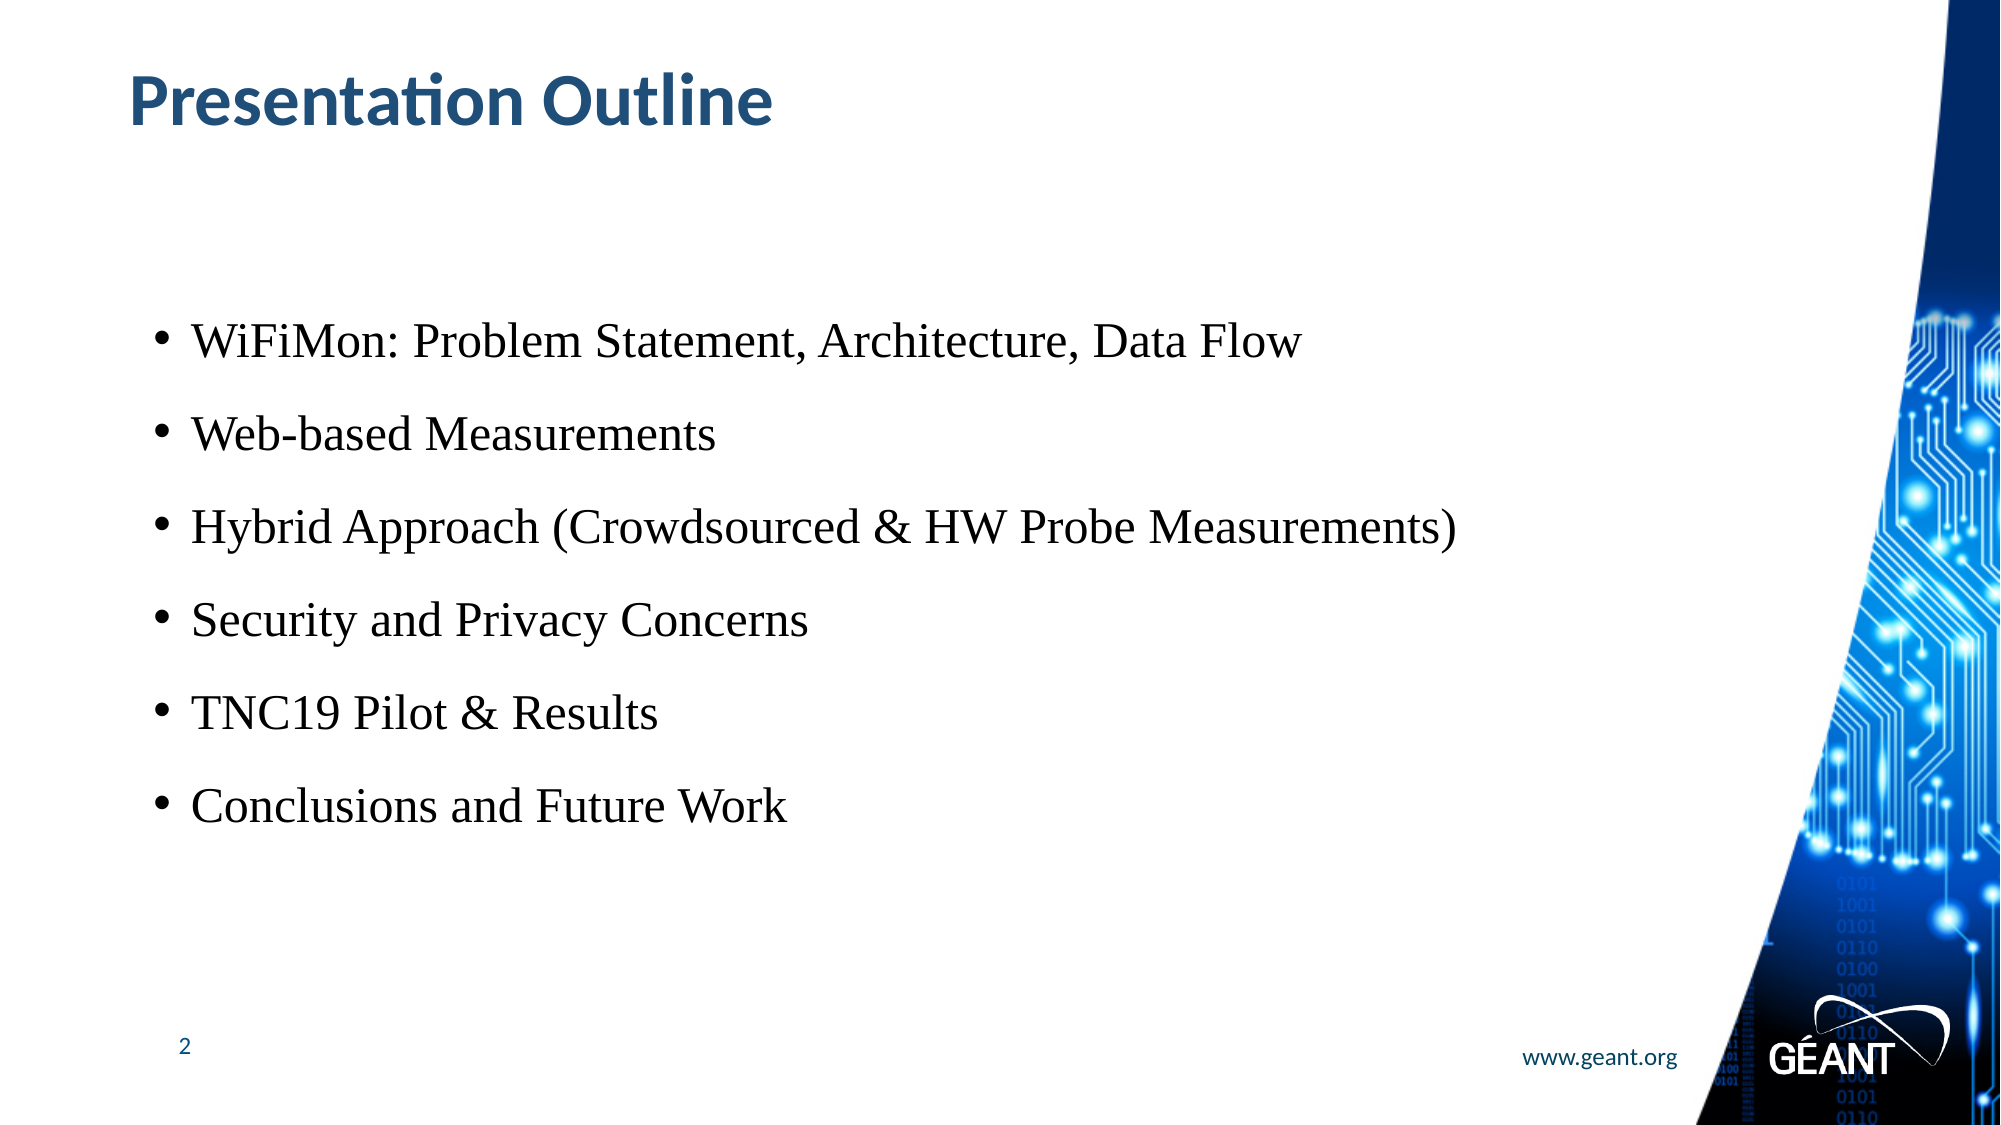

# Presentation Outline
WiFiMon: Problem Statement, Architecture, Data Flow
Web-based Measurements
Hybrid Approach (Crowdsourced & HW Probe Measurements)
Security and Privacy Concerns
TNC19 Pilot & Results
Conclusions and Future Work